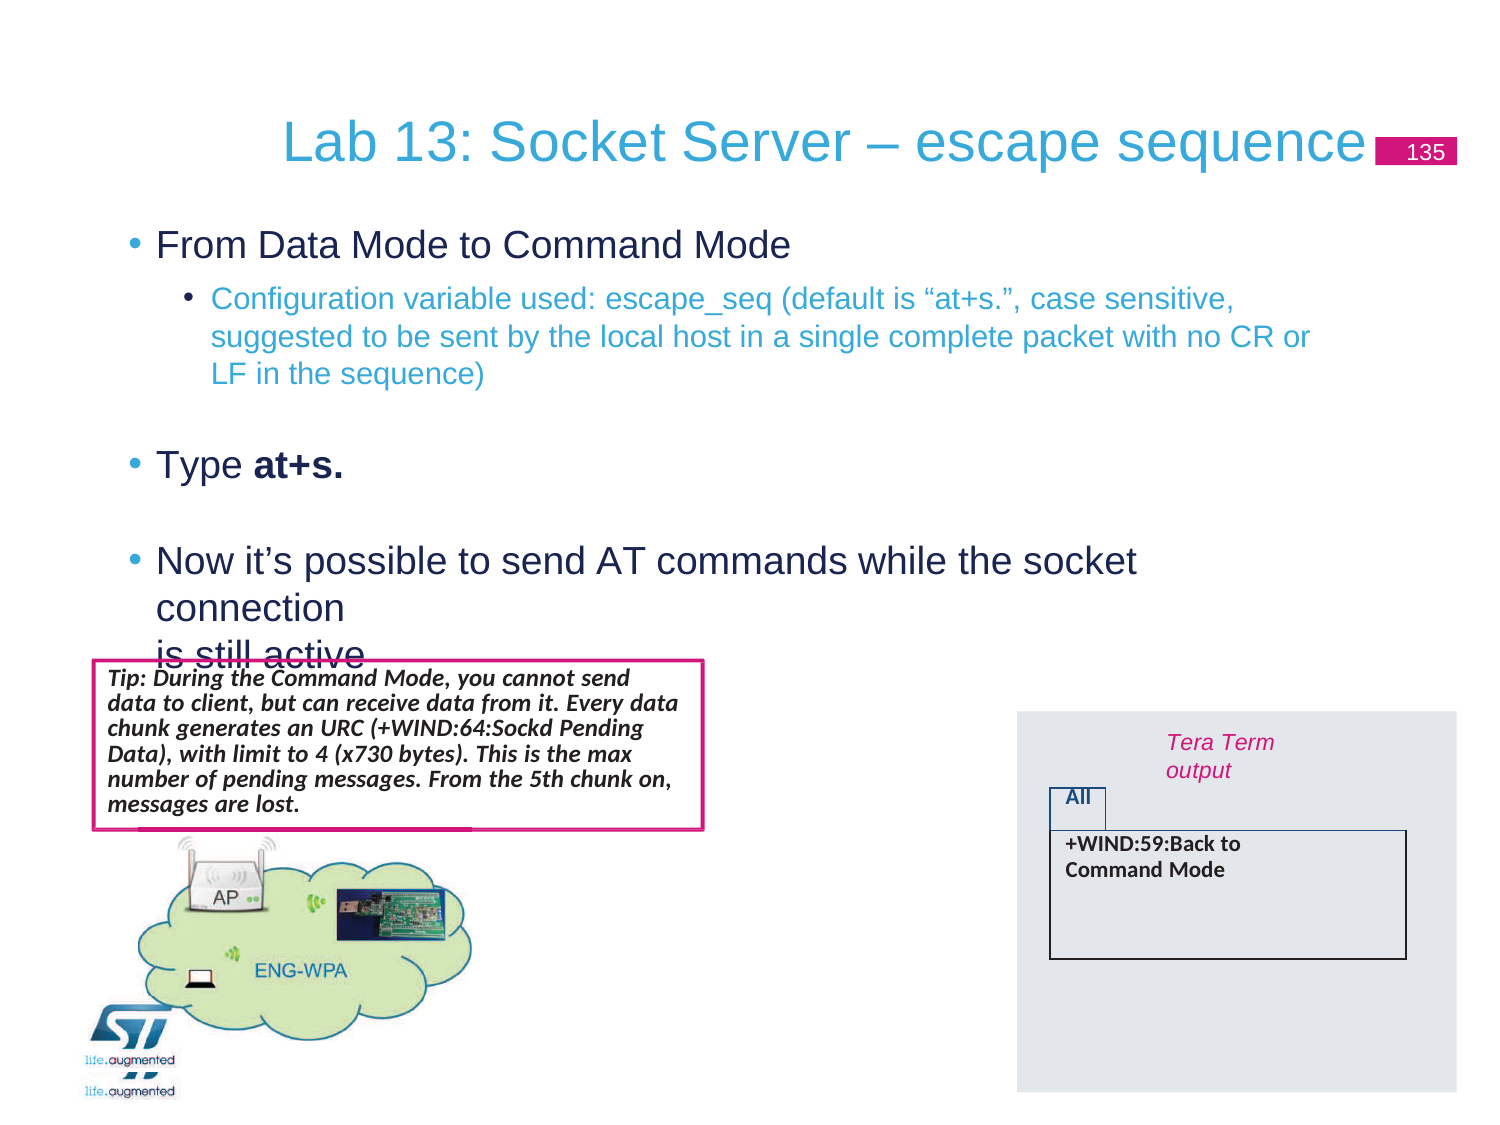

# Lab 13: Socket Server – escape sequence
135
From Data Mode to Command Mode
Configuration variable used: escape_seq (default is “at+s.”, case sensitive, suggested to be sent by the local host in a single complete packet with no CR or LF in the sequence)

Type at+s.

Now it’s possible to send AT commands while the socket connection
is still active

Tip: During the Command Mode, you cannot send data to client, but can receive data from it. Every data chunk generates an URC (+WIND:64:Sockd Pending Data), with limit to 4 (x730 bytes). This is the max number of pending messages. From the 5th chunk on, messages are lost.

Tera Term output
| All |  |
| --- | --- |
| +WIND:59:Back to Command Mode |  |